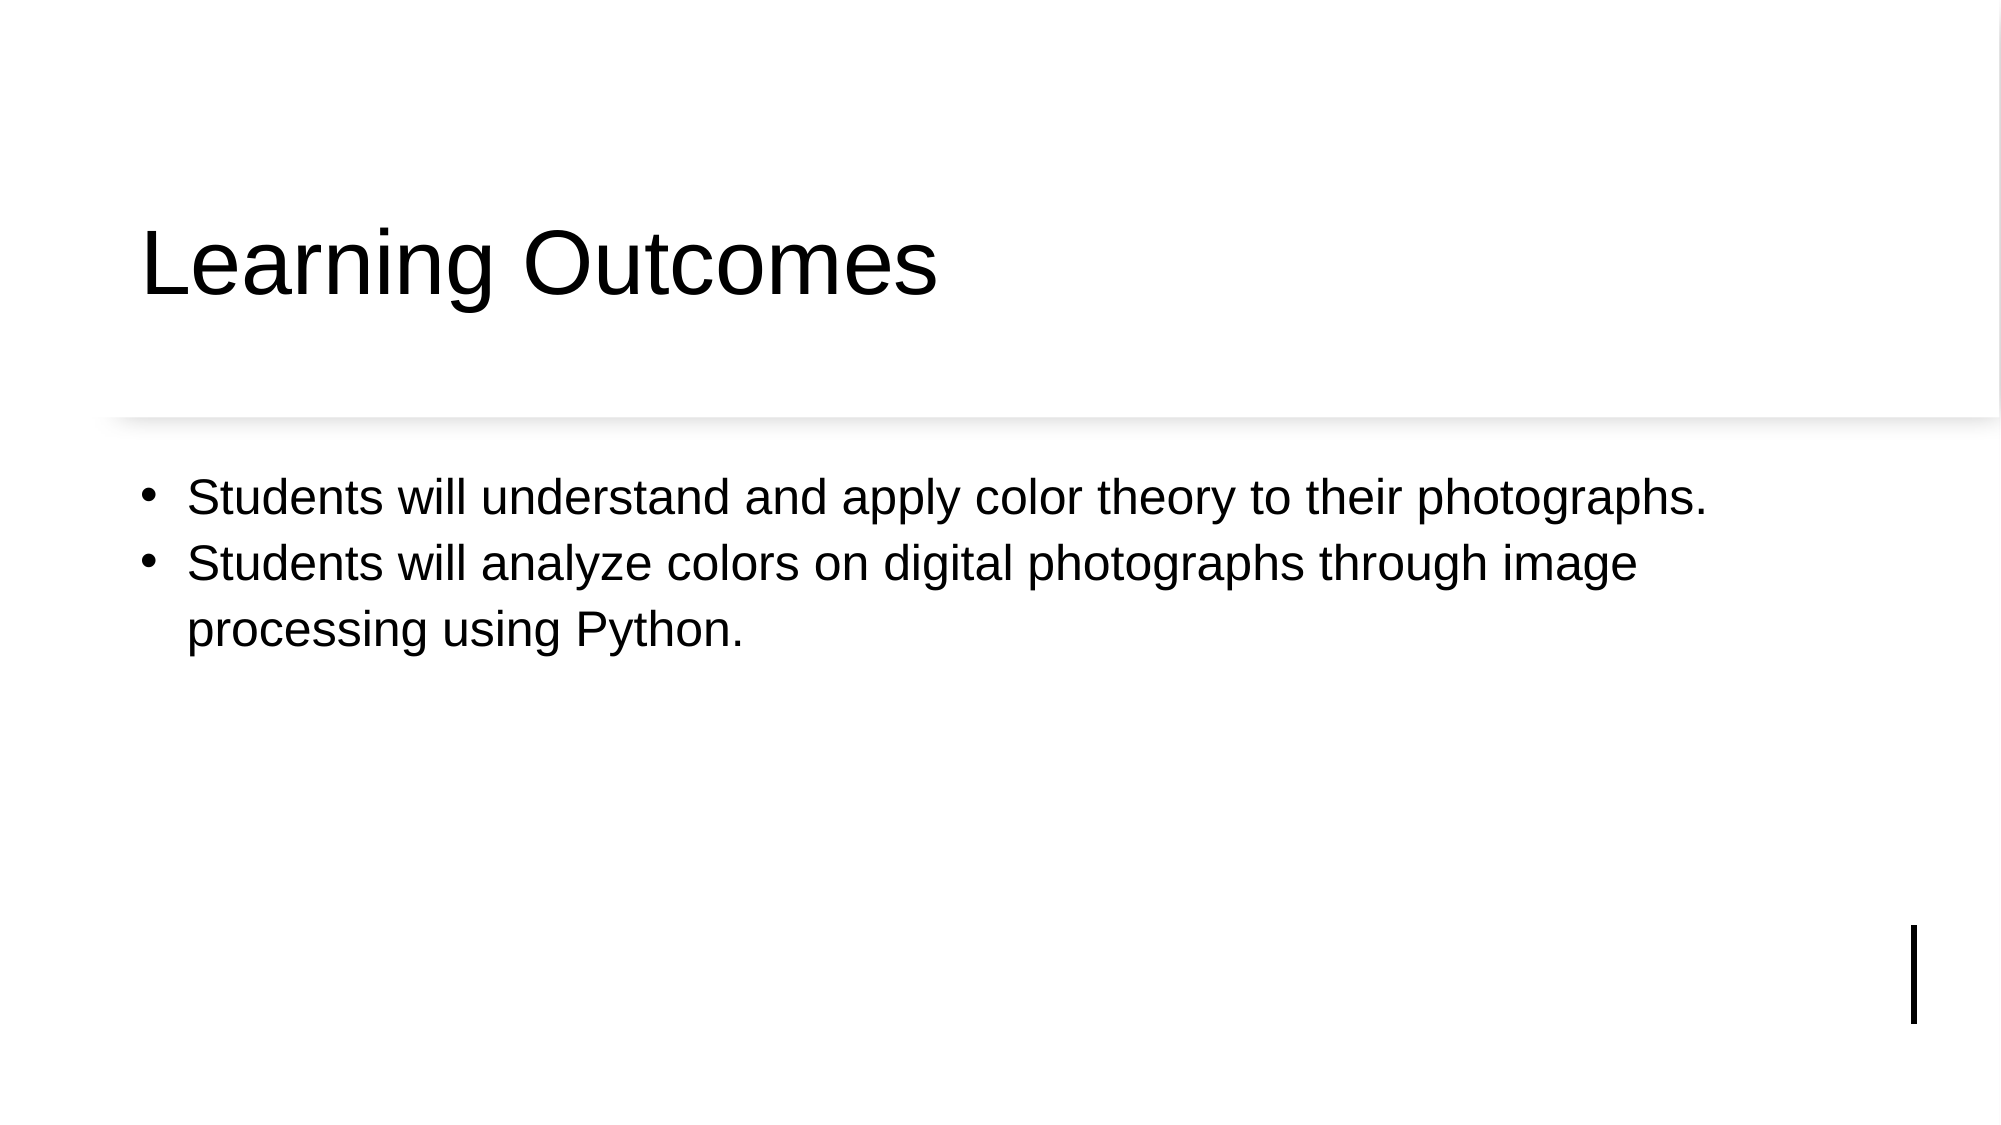

# Learning Outcomes
Students will understand and apply color theory to their photographs.
Students will analyze colors on digital photographs through image processing using Python.